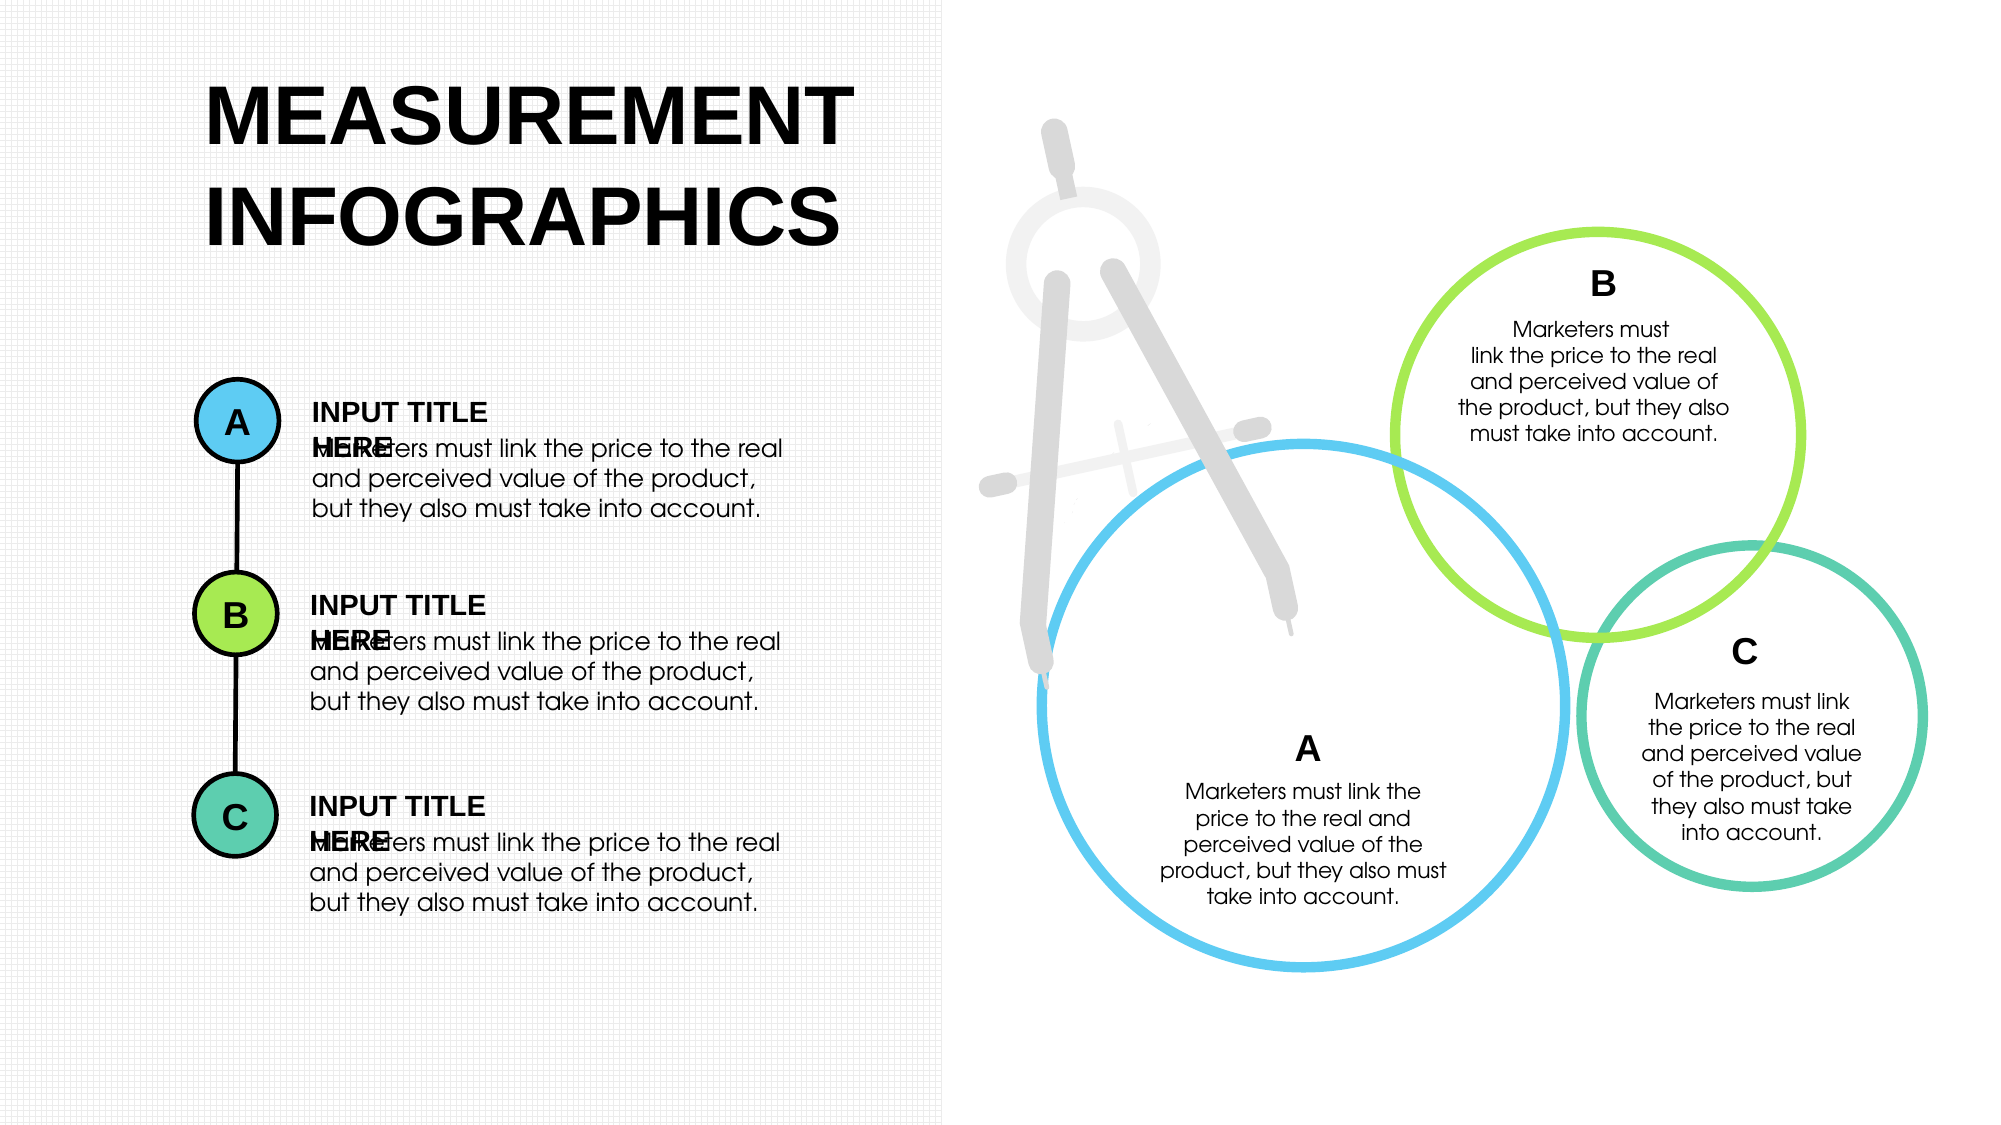

Measurement Infographics

B
Marketers must
link the price to the real and perceived value of the product, but they also must take into account.
A
INPUT TITLE HERE
Marketers must link the price to the real and perceived value of the product, but they also must take into account.

B
INPUT TITLE HERE
Marketers must link the price to the real and perceived value of the product, but they also must take into account.
C
Marketers must link the price to the real and perceived value of the product, but they also must take into account.
A
Marketers must link the price to the real and perceived value of the product, but they also must take into account.
C
INPUT TITLE HERE
Marketers must link the price to the real and perceived value of the product, but they also must take into account.